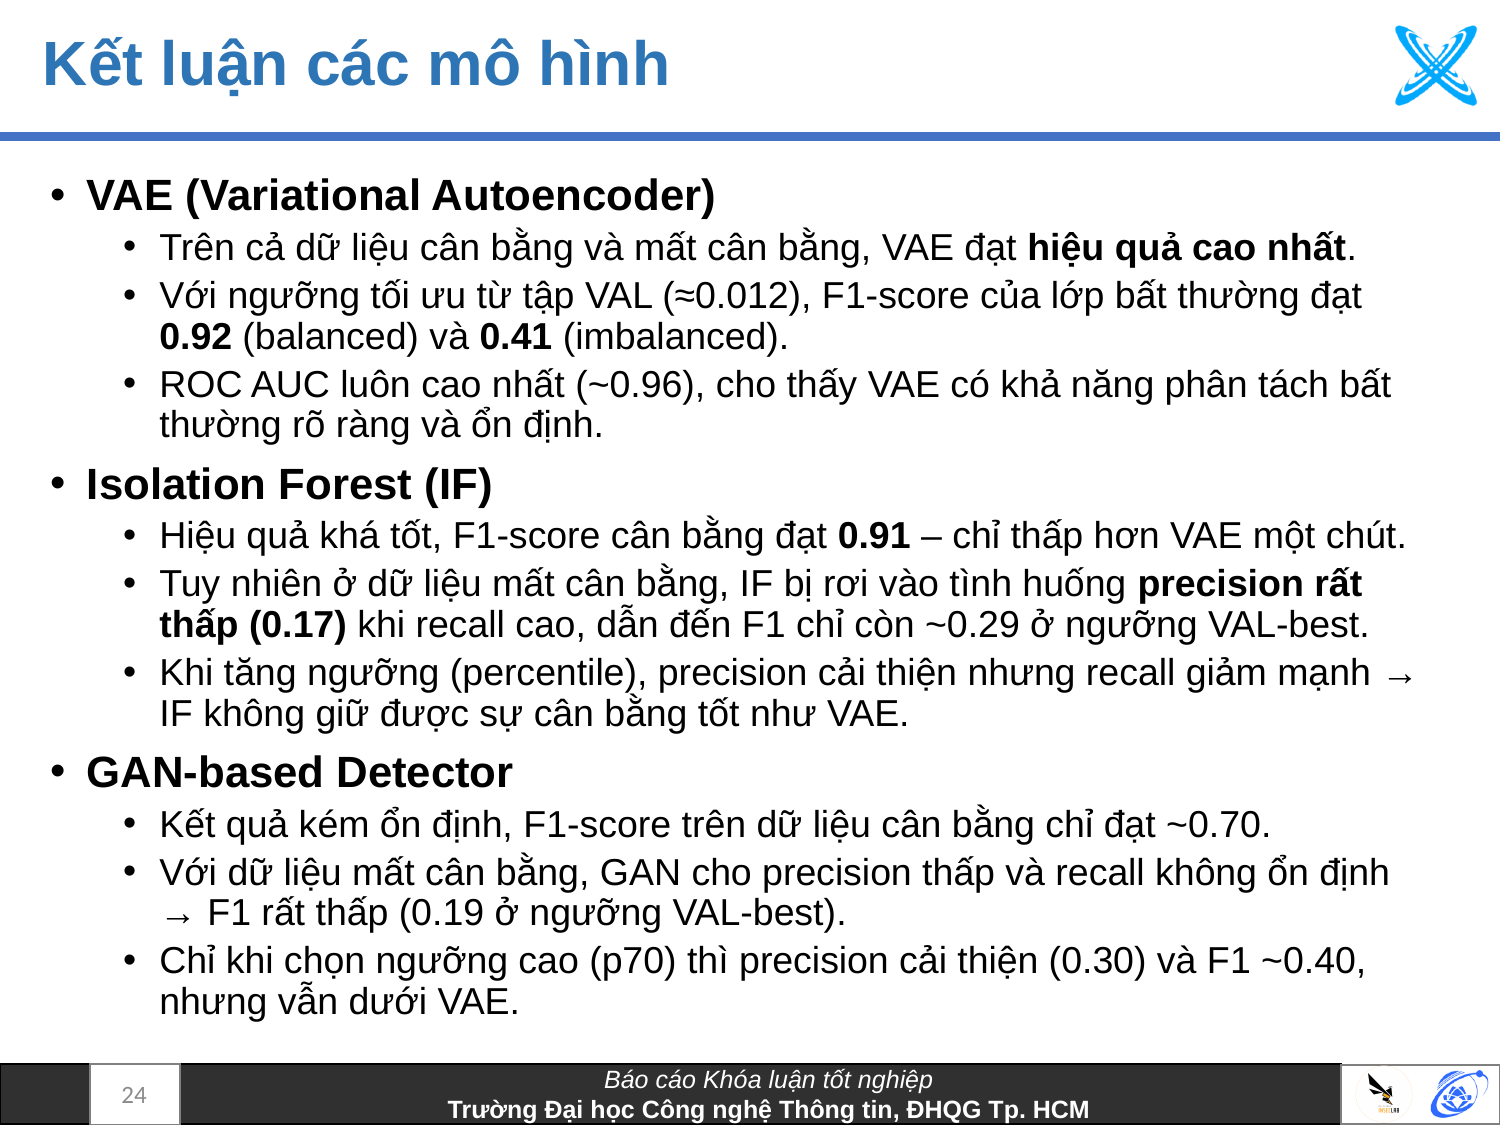

# Kết luận các mô hình
VAE (Variational Autoencoder)
Trên cả dữ liệu cân bằng và mất cân bằng, VAE đạt hiệu quả cao nhất.
Với ngưỡng tối ưu từ tập VAL (≈0.012), F1-score của lớp bất thường đạt 0.92 (balanced) và 0.41 (imbalanced).
ROC AUC luôn cao nhất (~0.96), cho thấy VAE có khả năng phân tách bất thường rõ ràng và ổn định.
Isolation Forest (IF)
Hiệu quả khá tốt, F1-score cân bằng đạt 0.91 – chỉ thấp hơn VAE một chút.
Tuy nhiên ở dữ liệu mất cân bằng, IF bị rơi vào tình huống precision rất thấp (0.17) khi recall cao, dẫn đến F1 chỉ còn ~0.29 ở ngưỡng VAL-best.
Khi tăng ngưỡng (percentile), precision cải thiện nhưng recall giảm mạnh → IF không giữ được sự cân bằng tốt như VAE.
GAN-based Detector
Kết quả kém ổn định, F1-score trên dữ liệu cân bằng chỉ đạt ~0.70.
Với dữ liệu mất cân bằng, GAN cho precision thấp và recall không ổn định → F1 rất thấp (0.19 ở ngưỡng VAL-best).
Chỉ khi chọn ngưỡng cao (p70) thì precision cải thiện (0.30) và F1 ~0.40, nhưng vẫn dưới VAE.

24